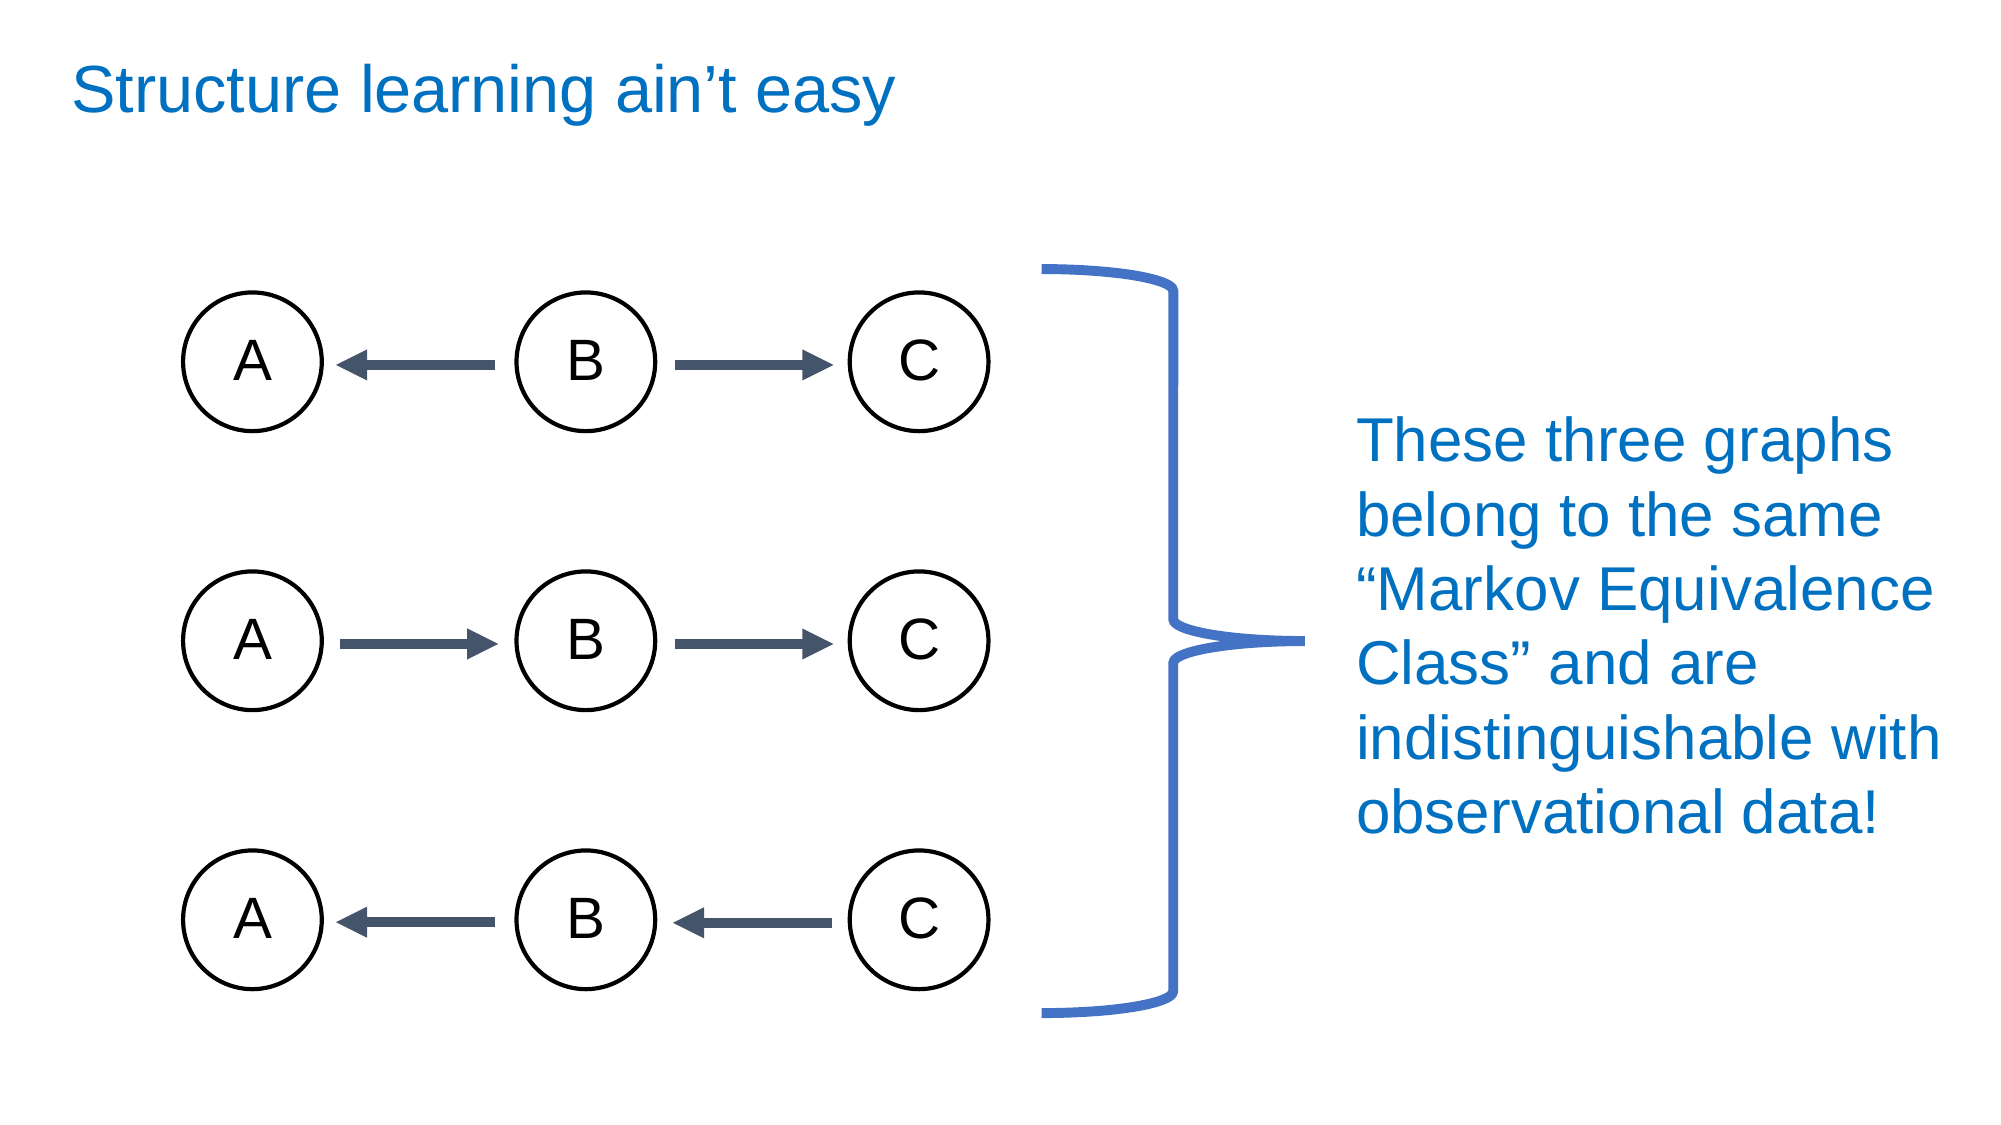

# Structure learning ain’t easy

A
B
C
These three graphs belong to the same “Markov Equivalence Class” and are indistinguishable with observational data!

A
B
C

A
B
C